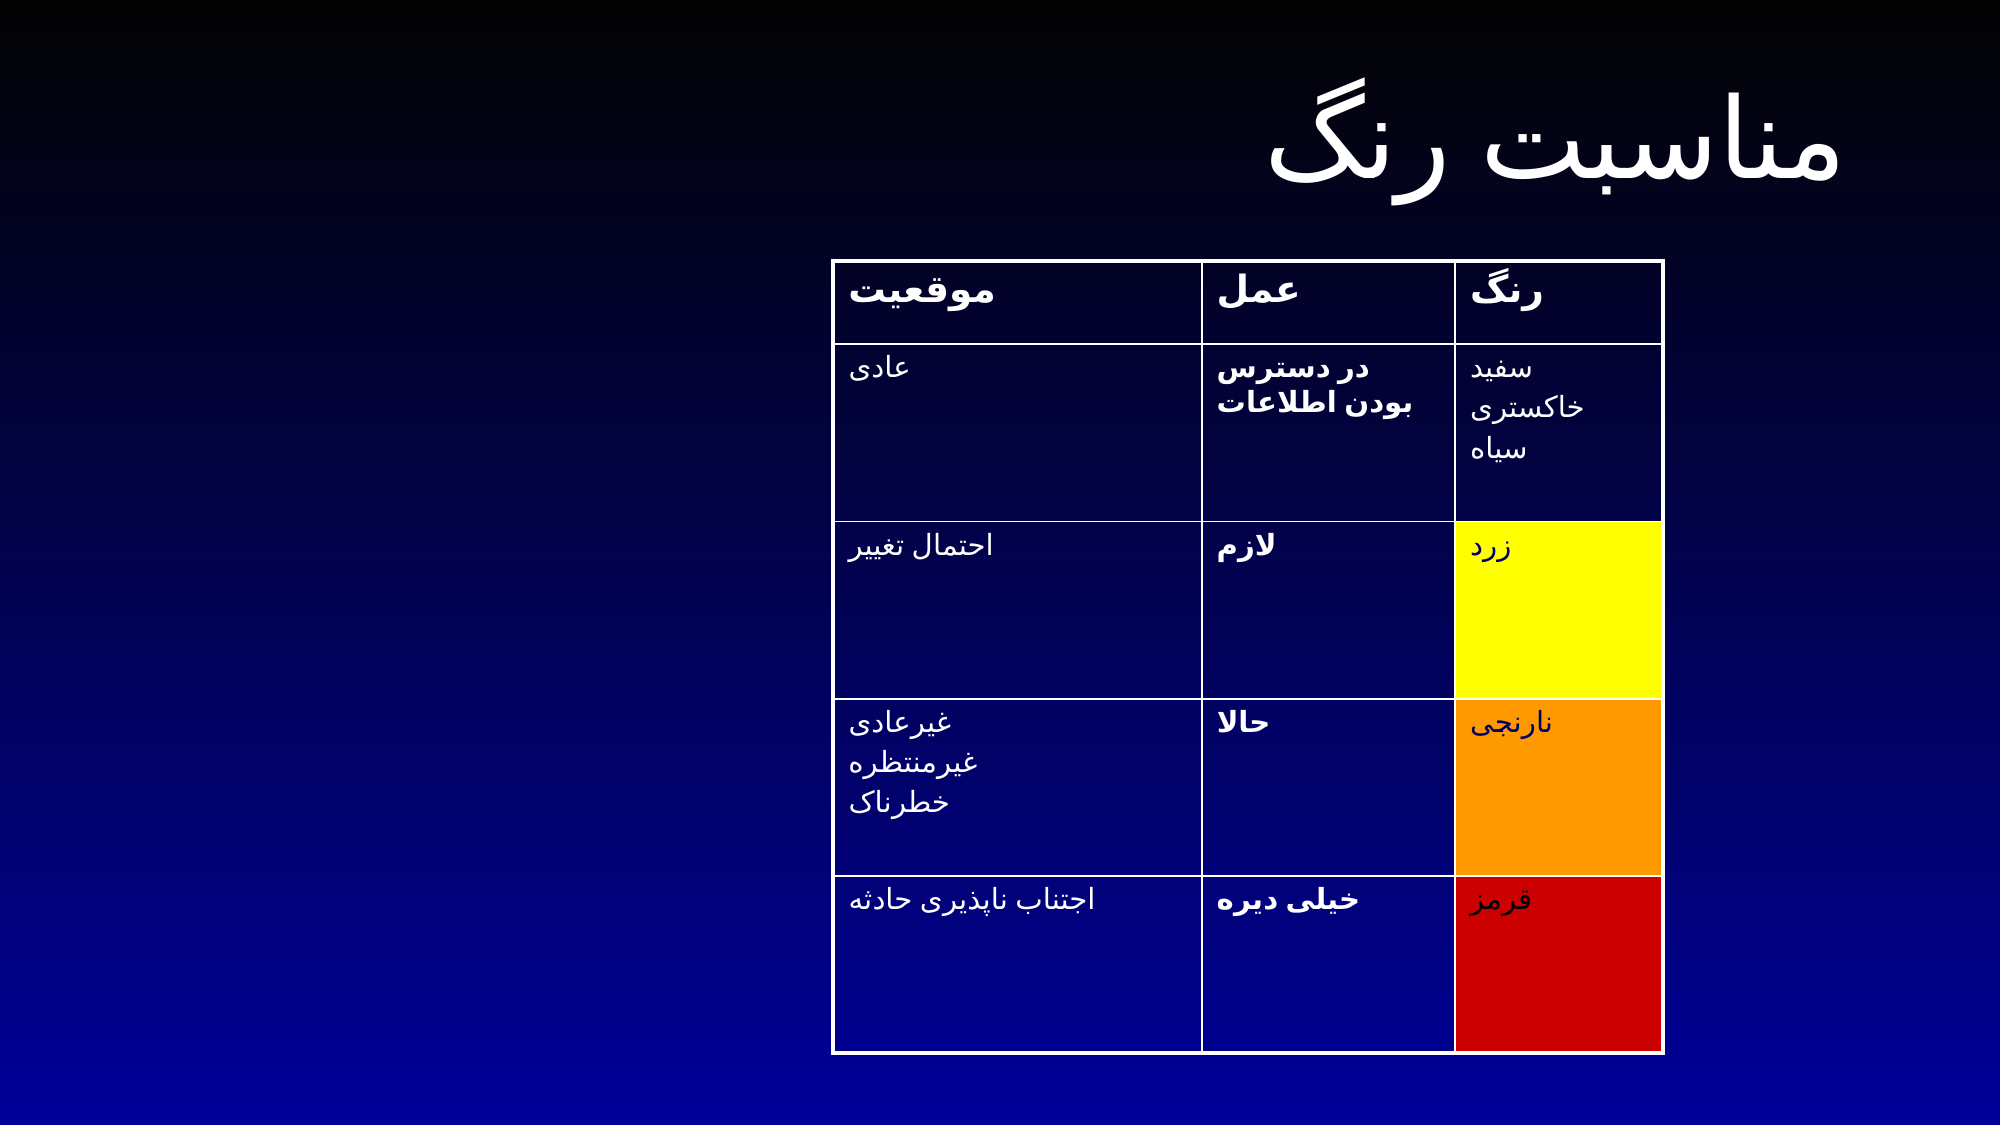

# مناسبت رنگ
| موقعیت | عمل | رنگ |
| --- | --- | --- |
| عادی | در دسترس بودن اطلاعات | سفید خاکستری سیاه |
| احتمال تغییر | لازم | زرد |
| غیرعادی غیرمنتظره خطرناک | حالا | نارنجی |
| اجتناب ناپذیری حادثه | خیلی دیره | قرمز |